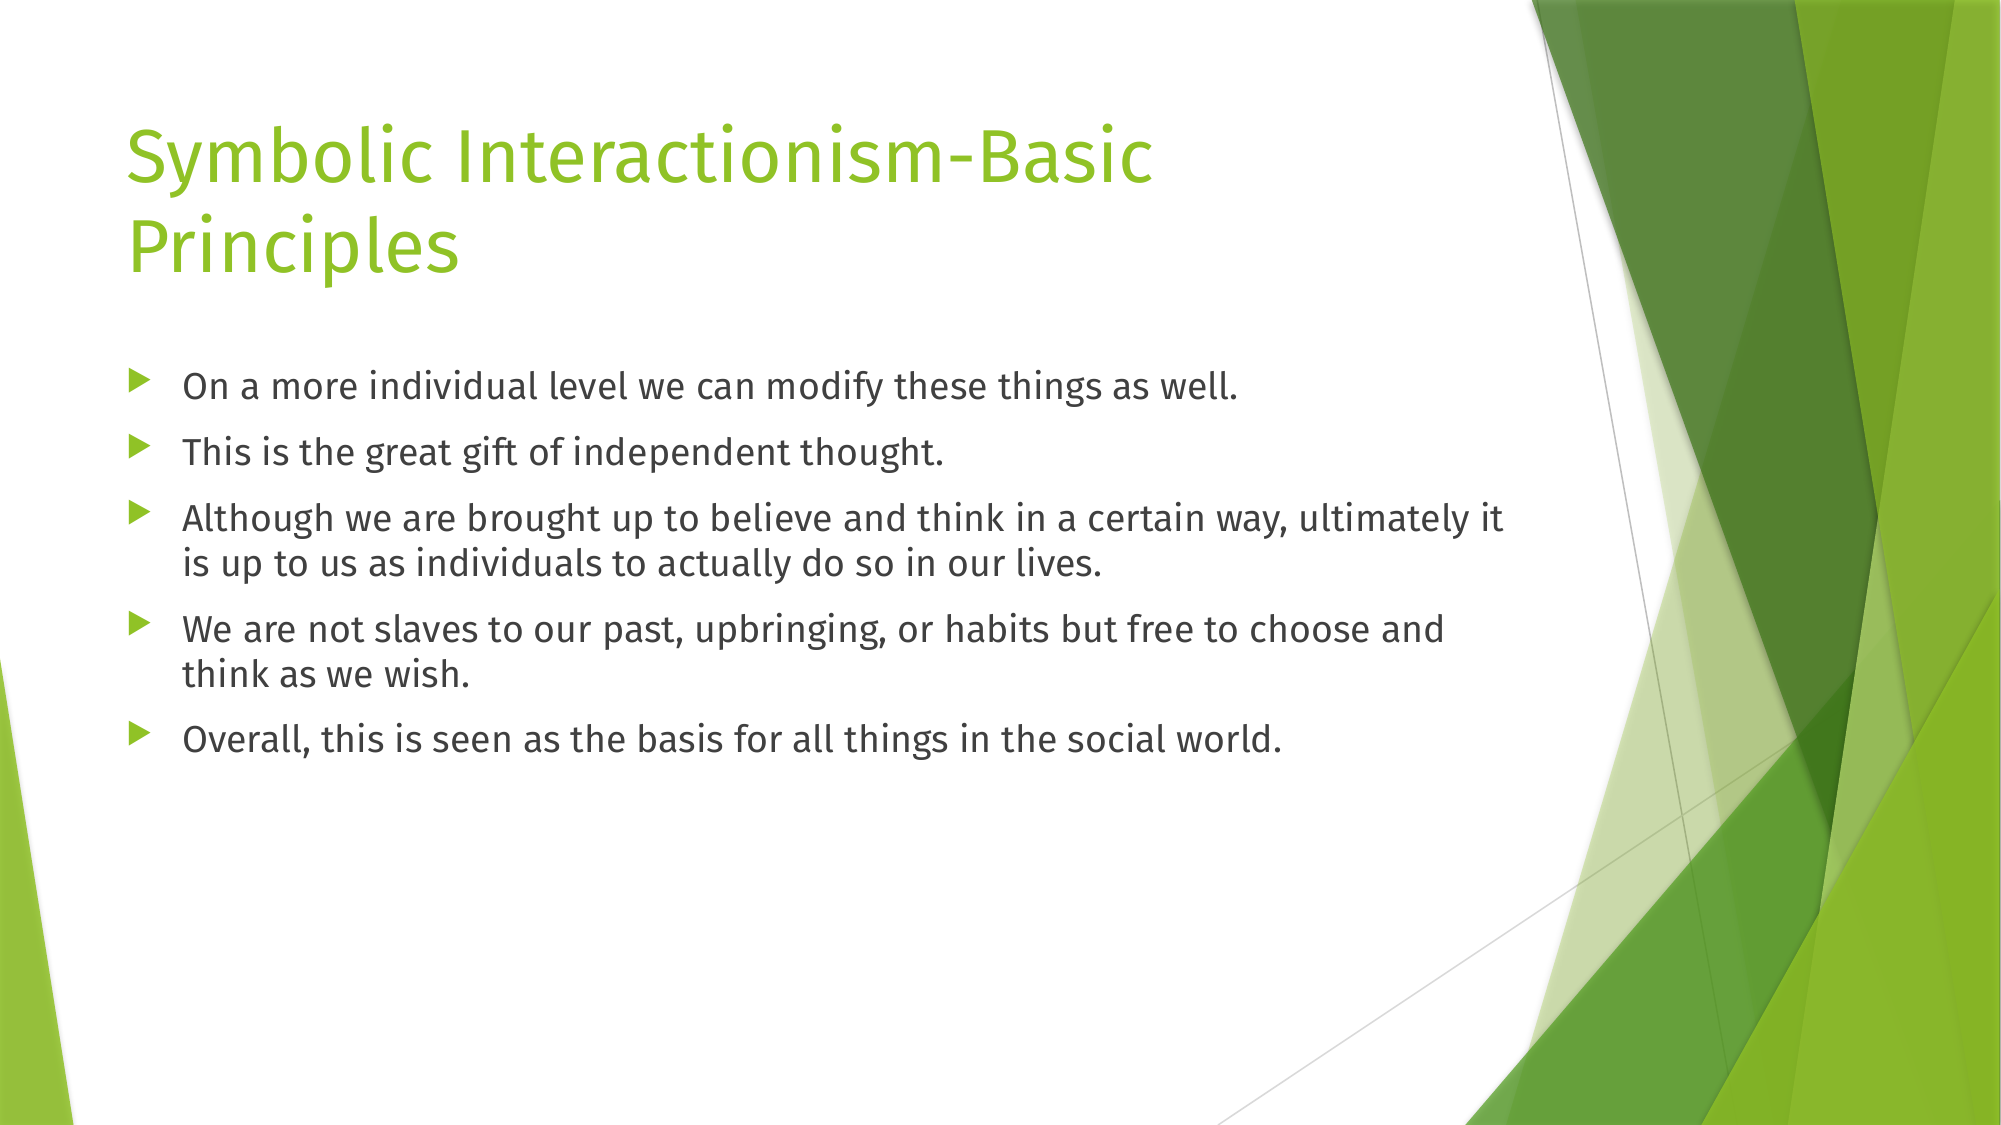

# Symbolic Interactionism-Basic Principles
On a more individual level we can modify these things as well.
This is the great gift of independent thought.
Although we are brought up to believe and think in a certain way, ultimately it is up to us as individuals to actually do so in our lives.
We are not slaves to our past, upbringing, or habits but free to choose and think as we wish.
Overall, this is seen as the basis for all things in the social world.